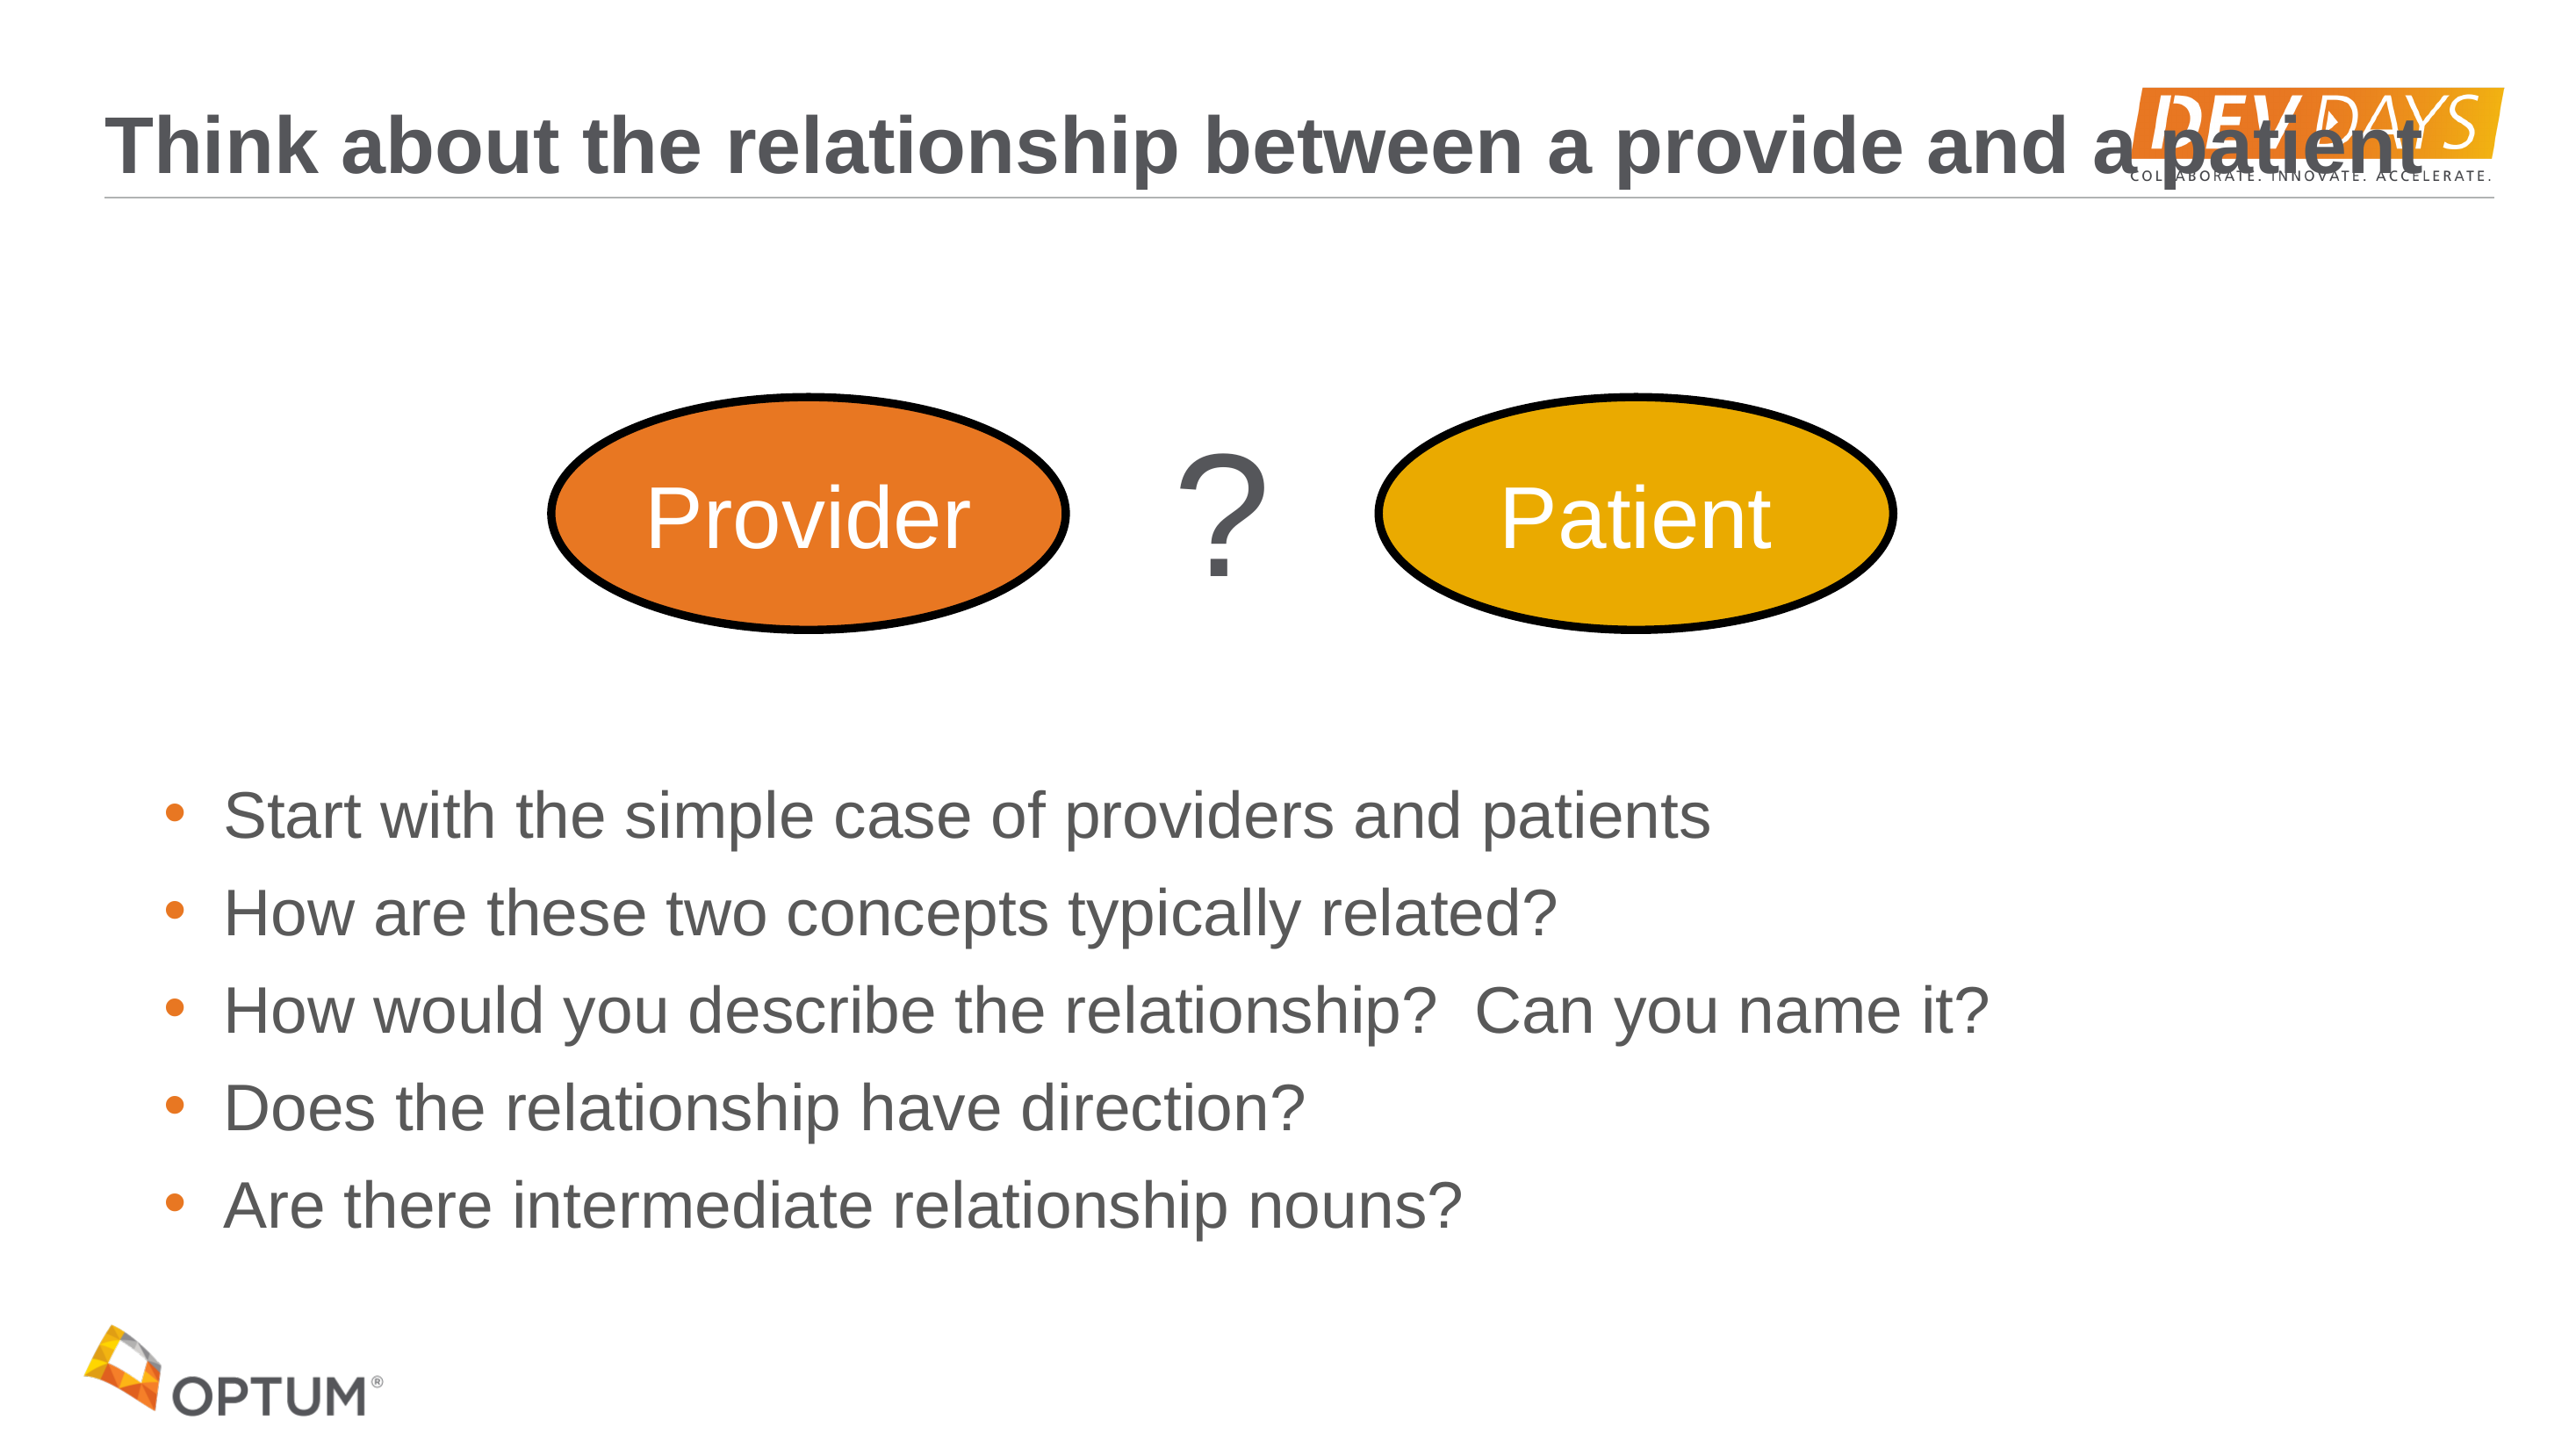

# Think about the relationship between a provide and a patient
?
Patient
Provider
Start with the simple case of providers and patients
How are these two concepts typically related?
How would you describe the relationship?  Can you name it?
Does the relationship have direction?
Are there intermediate relationship nouns?